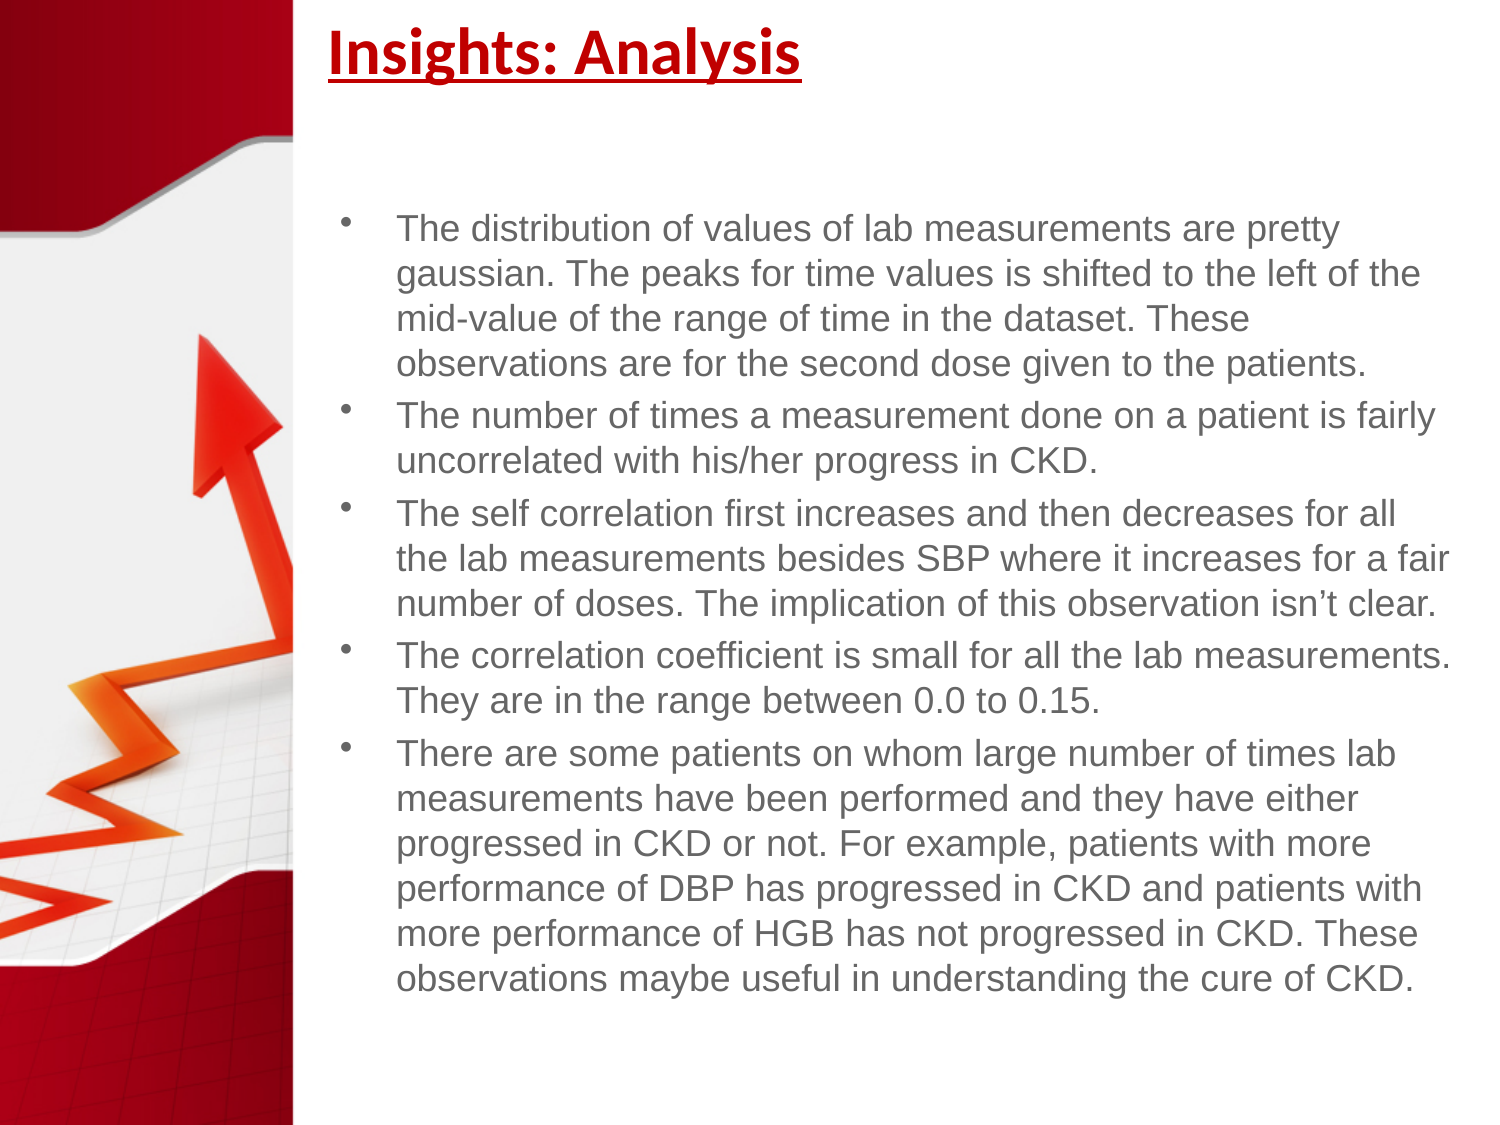

# Insights: Analysis
The distribution of values of lab measurements are pretty gaussian. The peaks for time values is shifted to the left of the mid-value of the range of time in the dataset. These observations are for the second dose given to the patients.
The number of times a measurement done on a patient is fairly uncorrelated with his/her progress in CKD.
The self correlation first increases and then decreases for all the lab measurements besides SBP where it increases for a fair number of doses. The implication of this observation isn’t clear.
The correlation coefficient is small for all the lab measurements. They are in the range between 0.0 to 0.15.
There are some patients on whom large number of times lab measurements have been performed and they have either progressed in CKD or not. For example, patients with more performance of DBP has progressed in CKD and patients with more performance of HGB has not progressed in CKD. These observations maybe useful in understanding the cure of CKD.